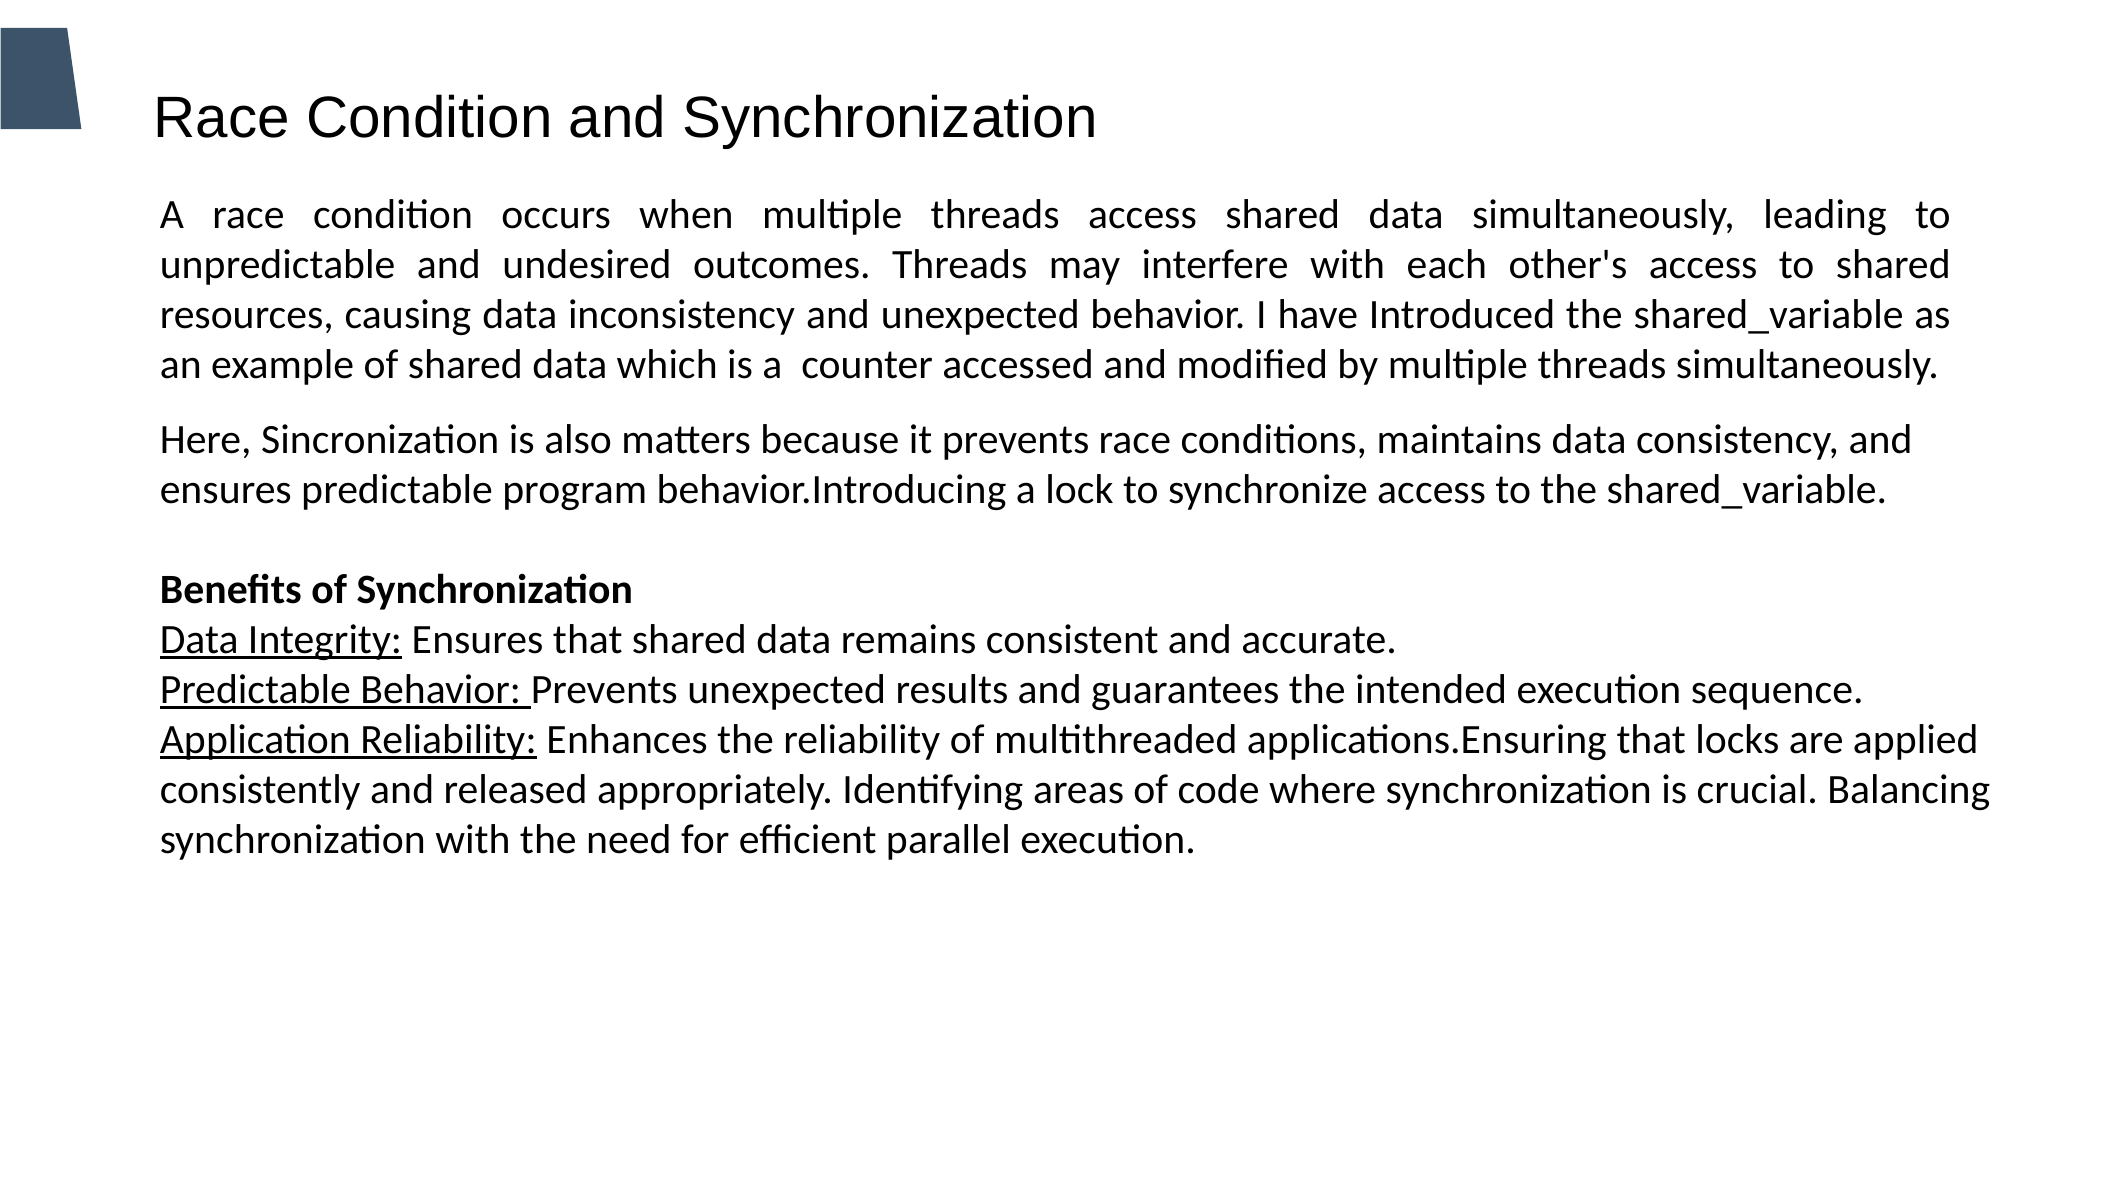

Race Condition and Synchronization
A race condition occurs when multiple threads access shared data simultaneously, leading to unpredictable and undesired outcomes. Threads may interfere with each other's access to shared resources, causing data inconsistency and unexpected behavior. I have Introduced the shared_variable as an example of shared data which is a  counter accessed and modified by multiple threads simultaneously.
Here, Sincronization is also matters because it prevents race conditions, maintains data consistency, and ensures predictable program behavior.Introducing a lock to synchronize access to the shared_variable.

Benefits of Synchronization
Data Integrity: Ensures that shared data remains consistent and accurate.
Predictable Behavior: Prevents unexpected results and guarantees the intended execution sequence.
Application Reliability: Enhances the reliability of multithreaded applications.Ensuring that locks are applied consistently and released appropriately. Identifying areas of code where synchronization is crucial. Balancing synchronization with the need for efficient parallel execution.